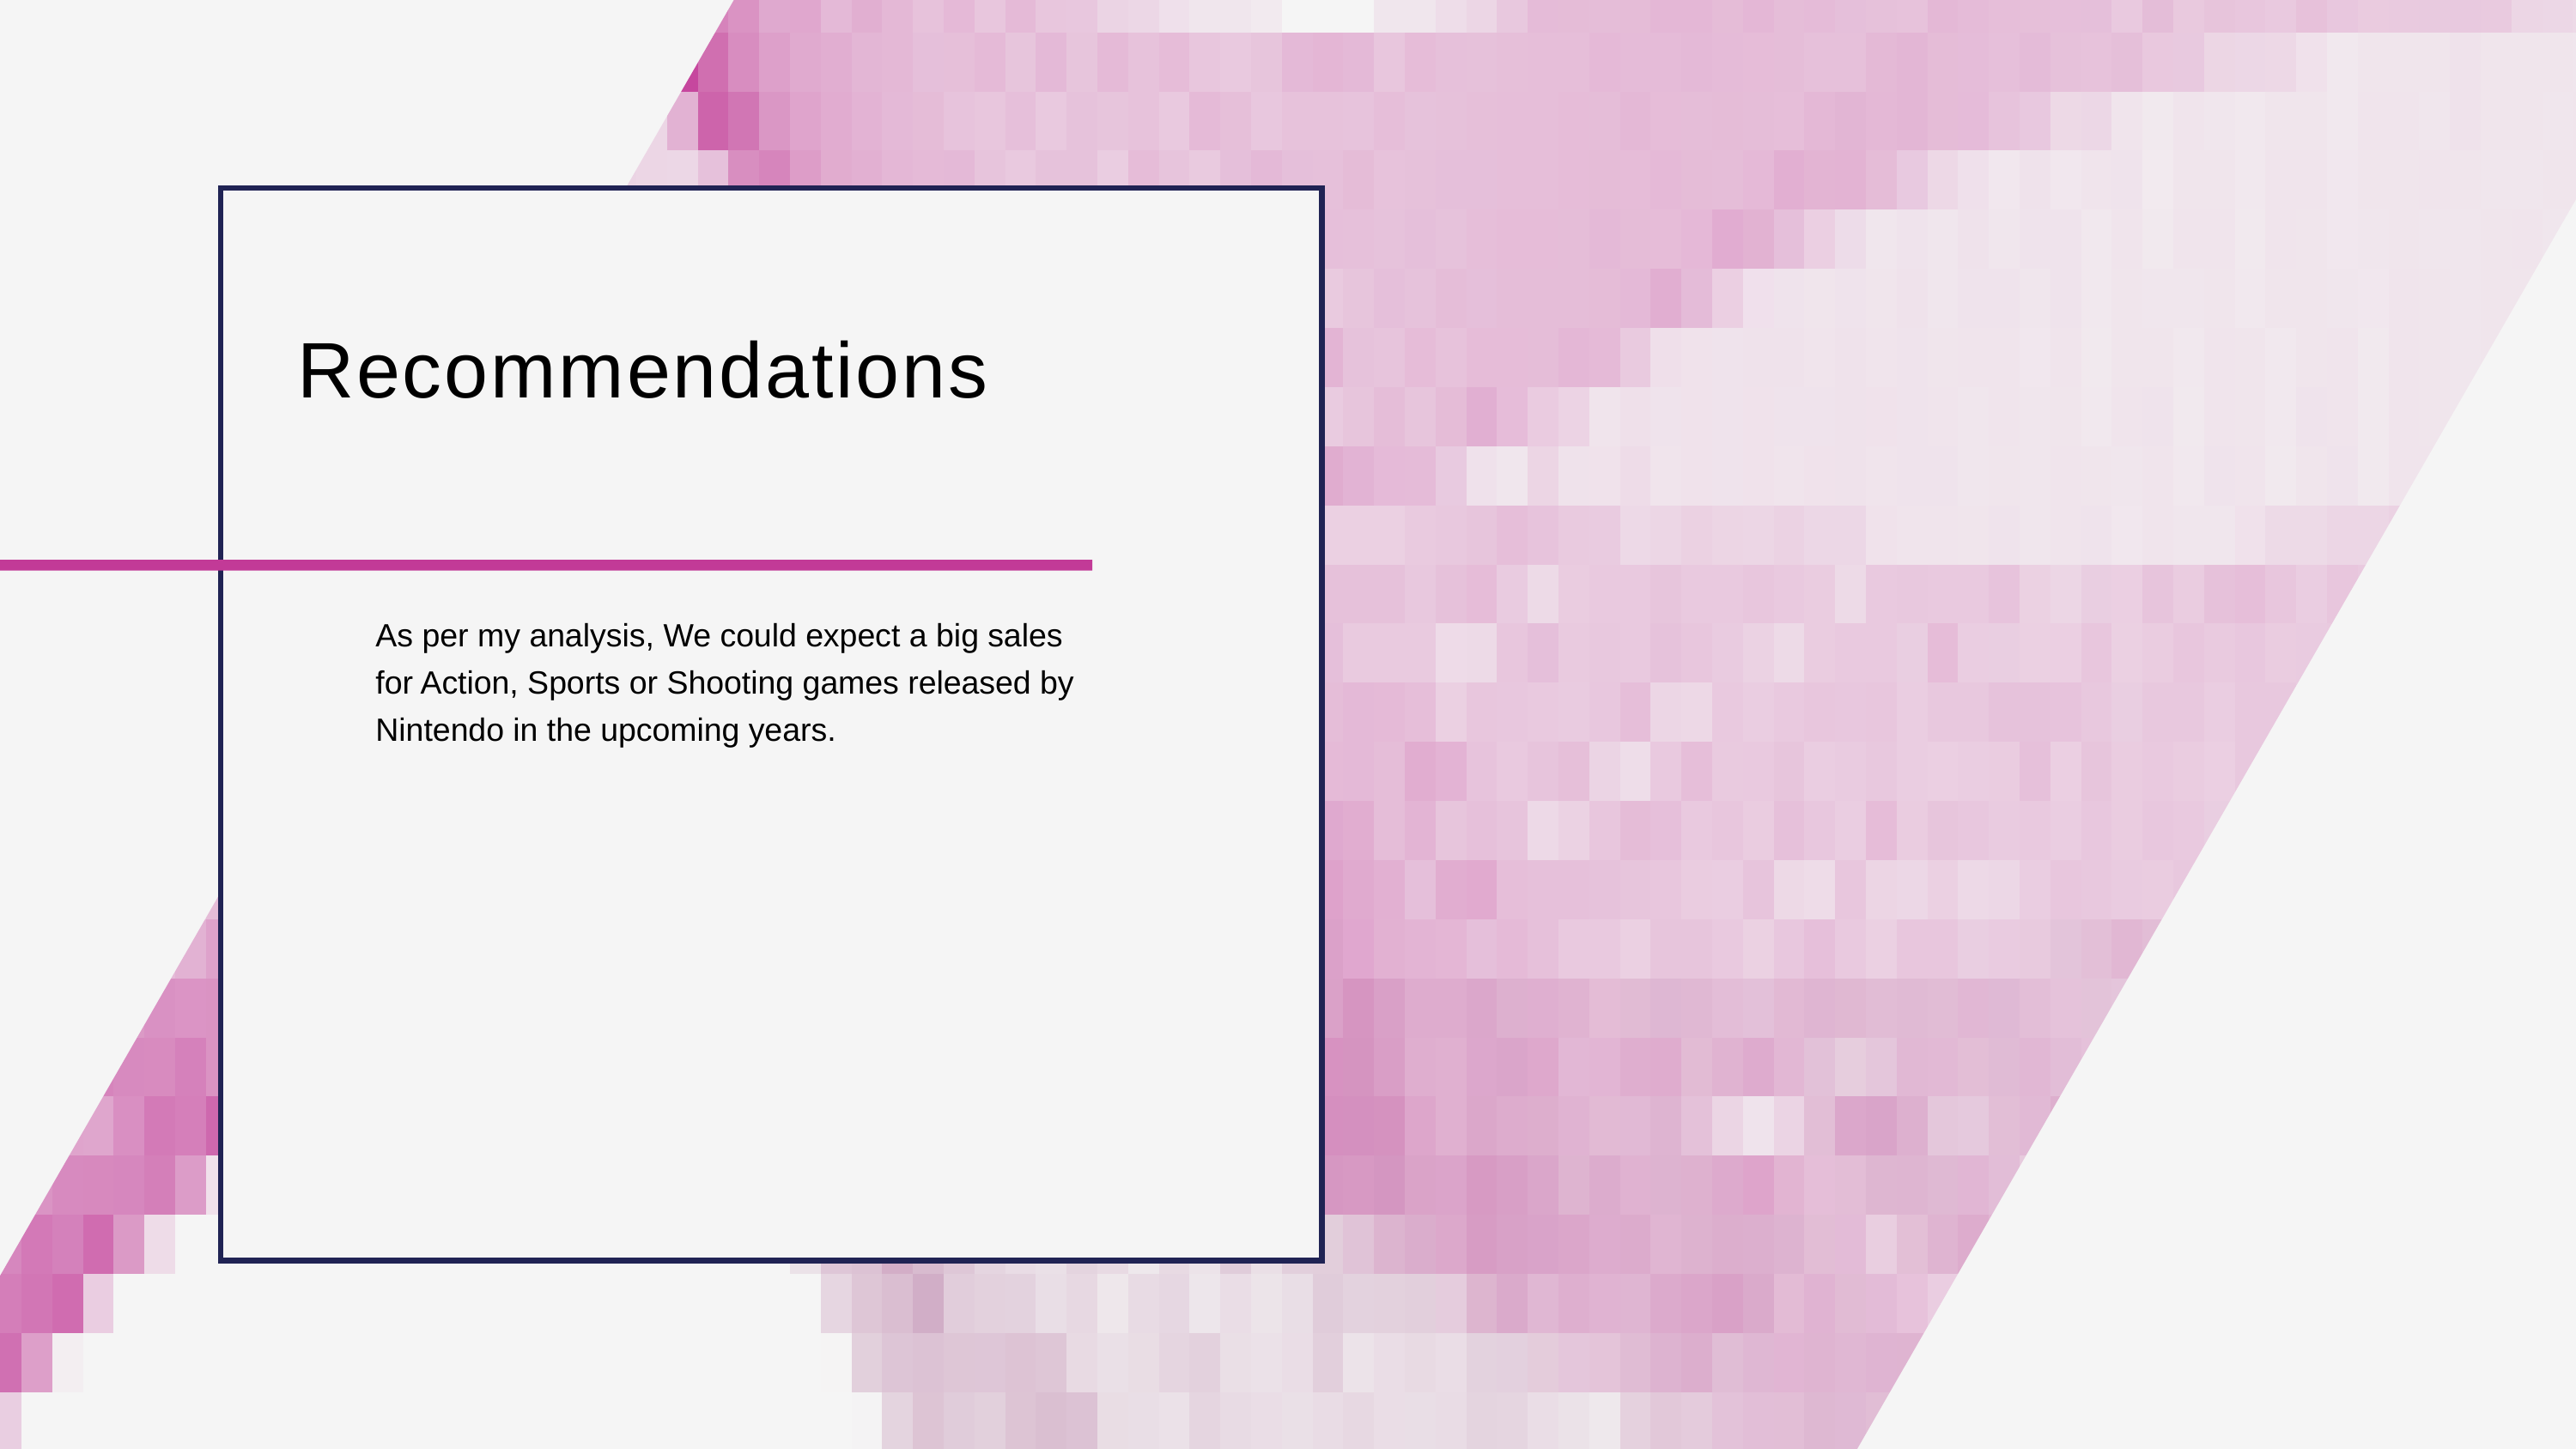

Recommendations

As per my analysis, We could expect a big sales for Action, Sports or Shooting games released by Nintendo in the upcoming years.